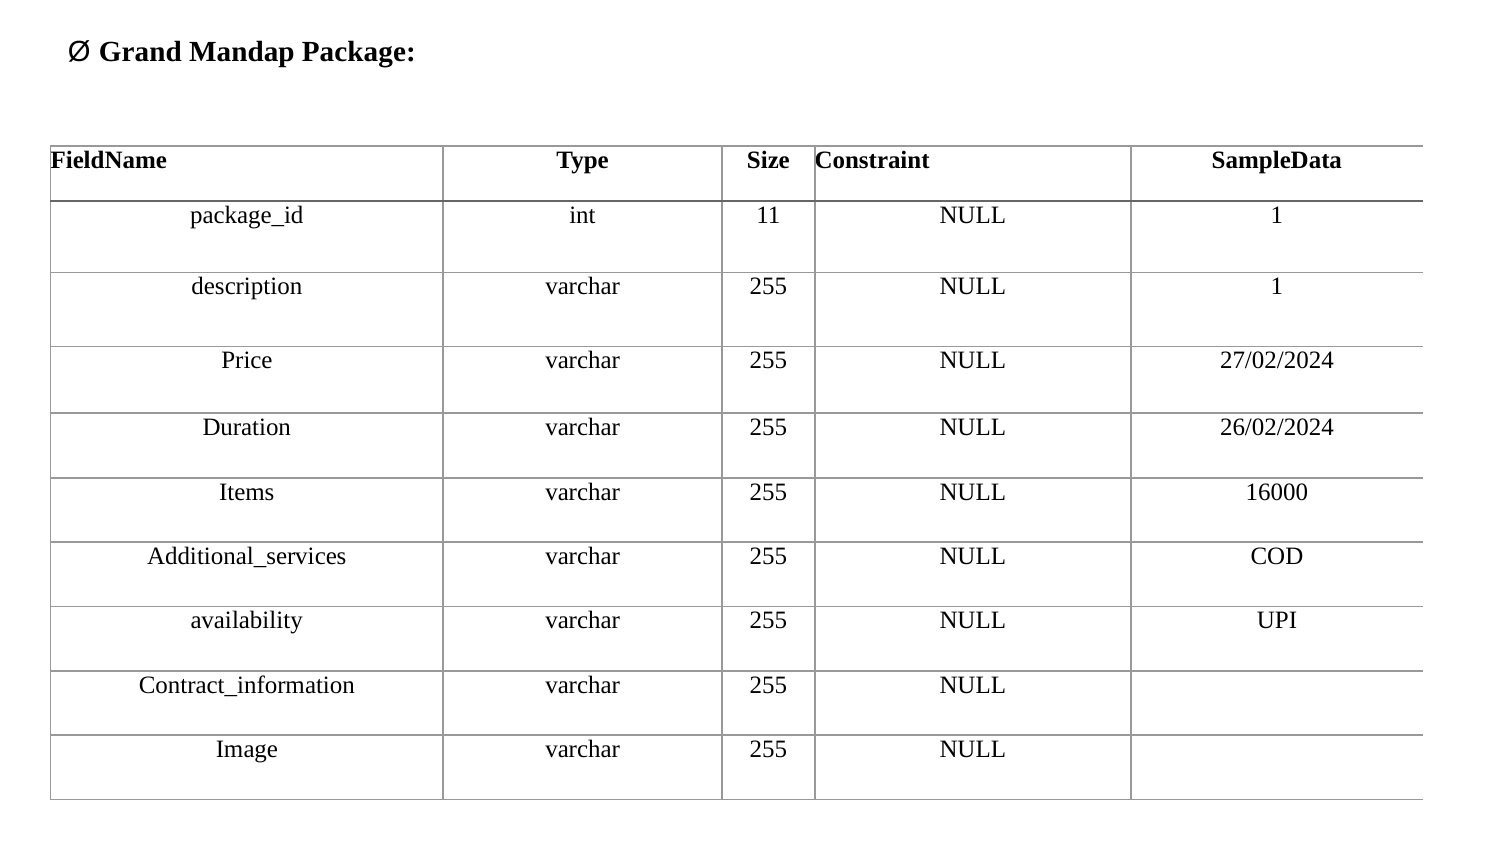

Ø Grand Mandap Package:
| FieldName | Type | Size | Constraint | SampleData |
| --- | --- | --- | --- | --- |
| package\_id | int | 11 | NULL | 1 |
| description | varchar | 255 | NULL | 1 |
| Price | varchar | 255 | NULL | 27/02/2024 |
| Duration | varchar | 255 | NULL | 26/02/2024 |
| Items | varchar | 255 | NULL | 16000 |
| Additional\_services | varchar | 255 | NULL | COD |
| availability | varchar | 255 | NULL | UPI |
| Contract\_information | varchar | 255 | NULL |  |
| Image | varchar | 255 | NULL |  |